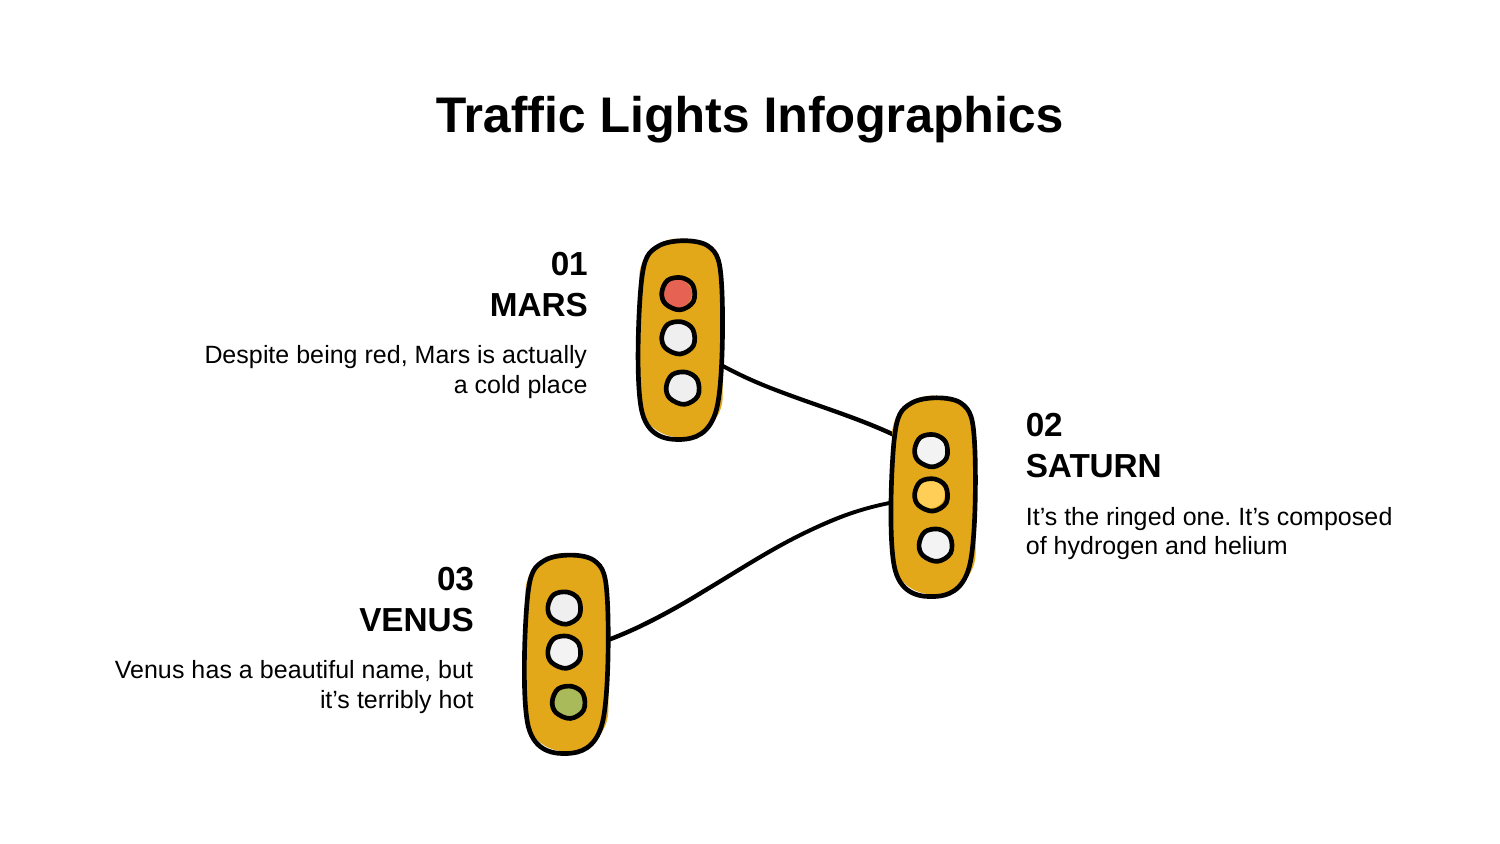

# Traffic Lights Infographics

01
MARS
Despite being red, Mars is actually a cold place

02
SATURN
It’s the ringed one. It’s composed of hydrogen and helium

03
VENUS
Venus has a beautiful name, but it’s terribly hot